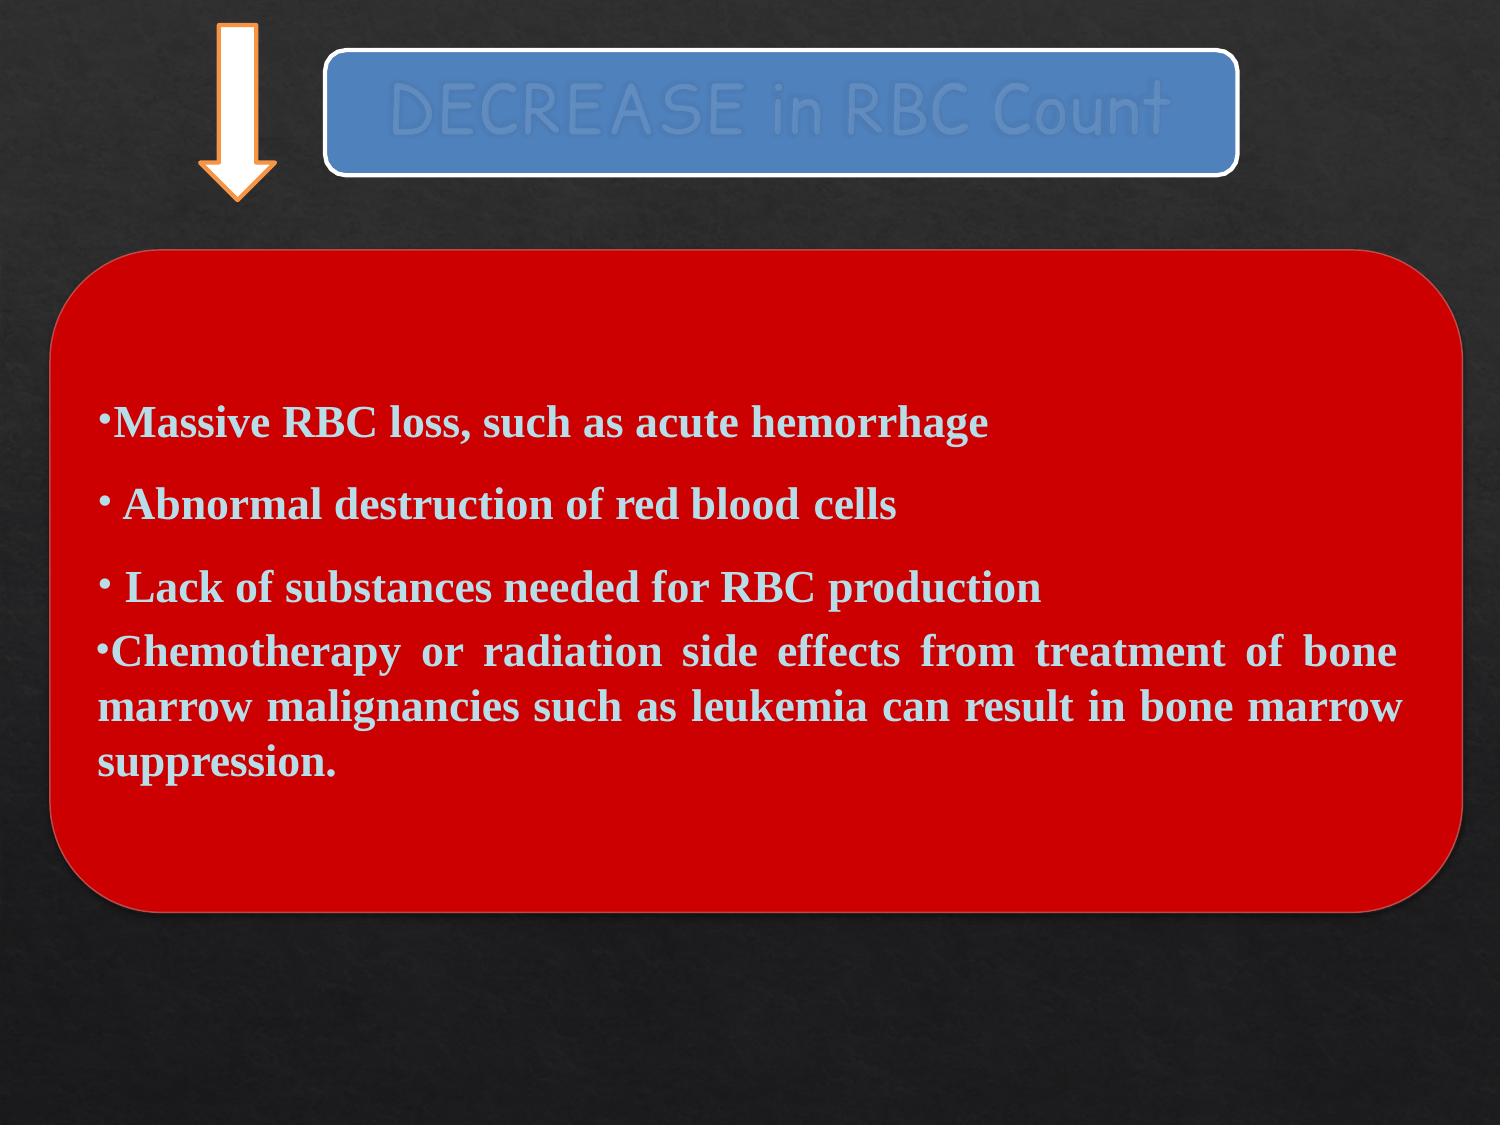

# DECREASE in RBC Count

Massive RBC loss, such as acute hemorrhage
Abnormal destruction of red blood cells
Lack of substances needed for RBC production
Chemotherapy or radiation side effects from treatment of bone  marrow malignancies such as leukemia can result in bone marrow  suppression.